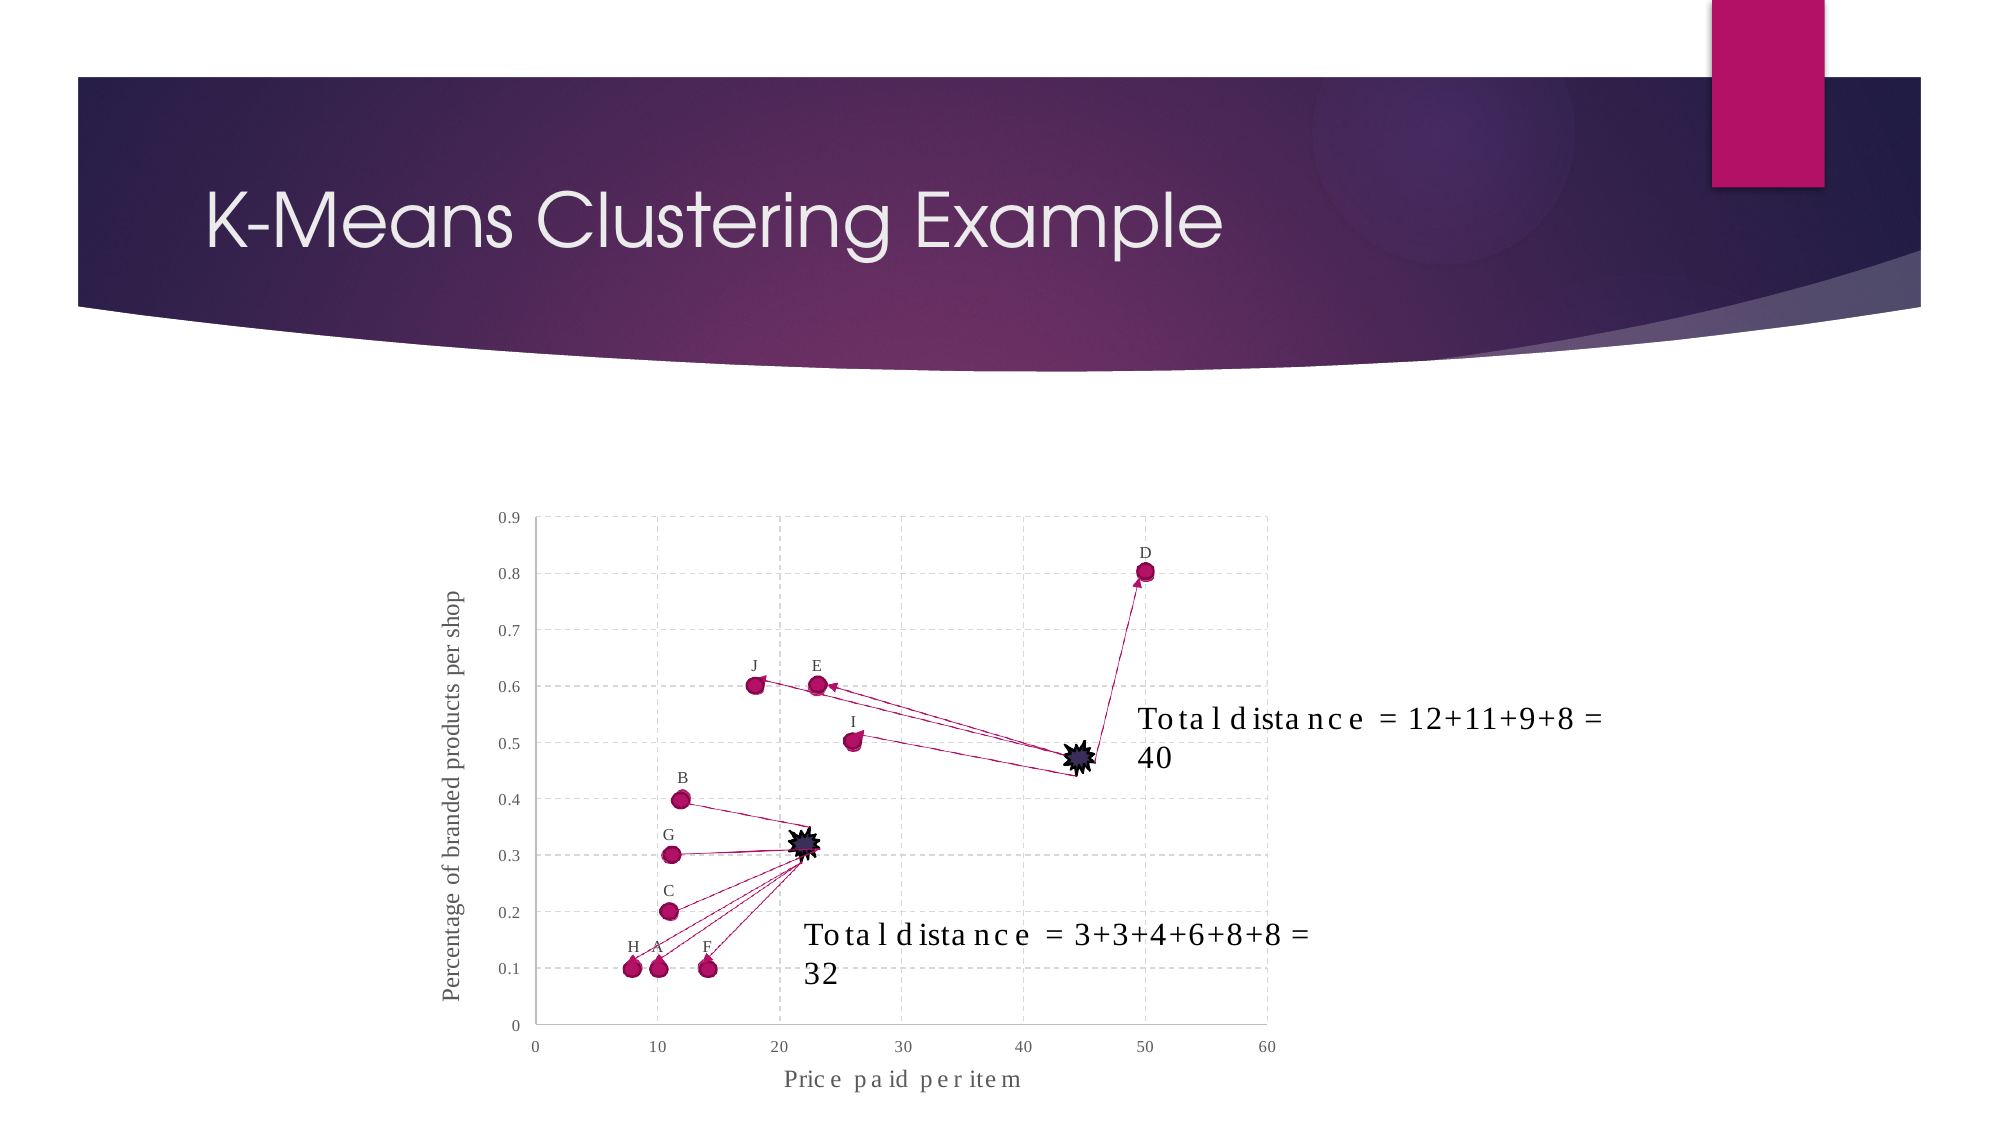

# K-Means Clustering Example
0.9

Percentage of branded products per shop

D

0.8

0.7

J
E

0.6

Total distance = 12+11+9+8 = 40

I

0.5

B

0.4

G

0.3

C

0.2

Total distance = 3+3+4+6+8+8 = 32

H   A
F

0.1

0

0
10
20	30
40
50
60
Price paid per item